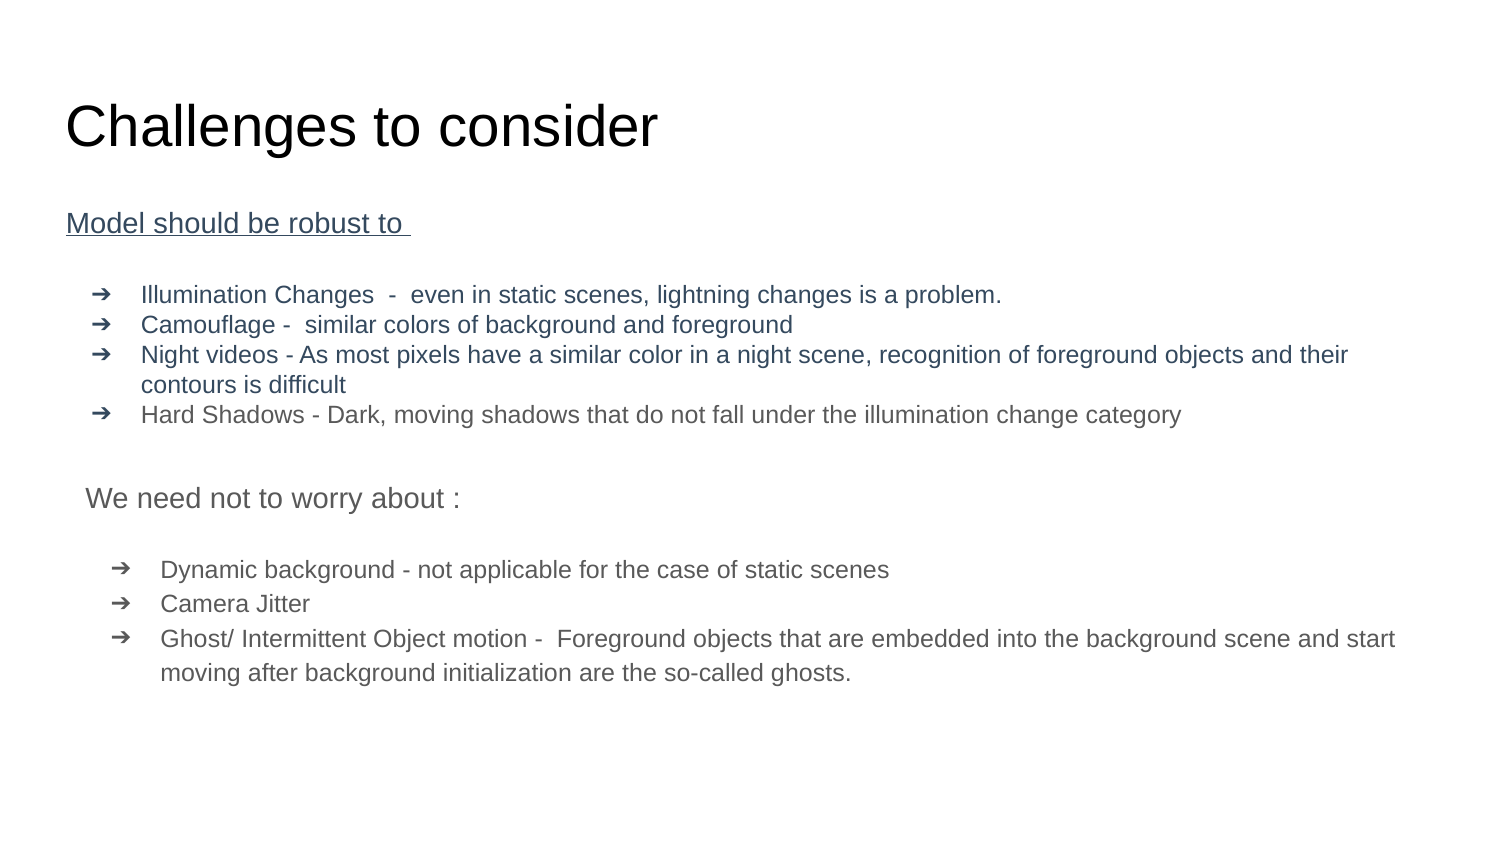

Challenges to consider
Model should be robust to
Illumination Changes  -  even in static scenes, lightning changes is a problem.
Camouflage -  similar colors of background and foreground
Night videos - As most pixels have a similar color in a night scene, recognition of foreground objects and their contours is difficult
Hard Shadows - Dark, moving shadows that do not fall under the illumination change category

We need not to worry about :

Dynamic background - not applicable for the case of static scenes
Camera Jitter
Ghost/ Intermittent Object motion -  Foreground objects that are embedded into the background scene and start moving after background initialization are the so-called ghosts.